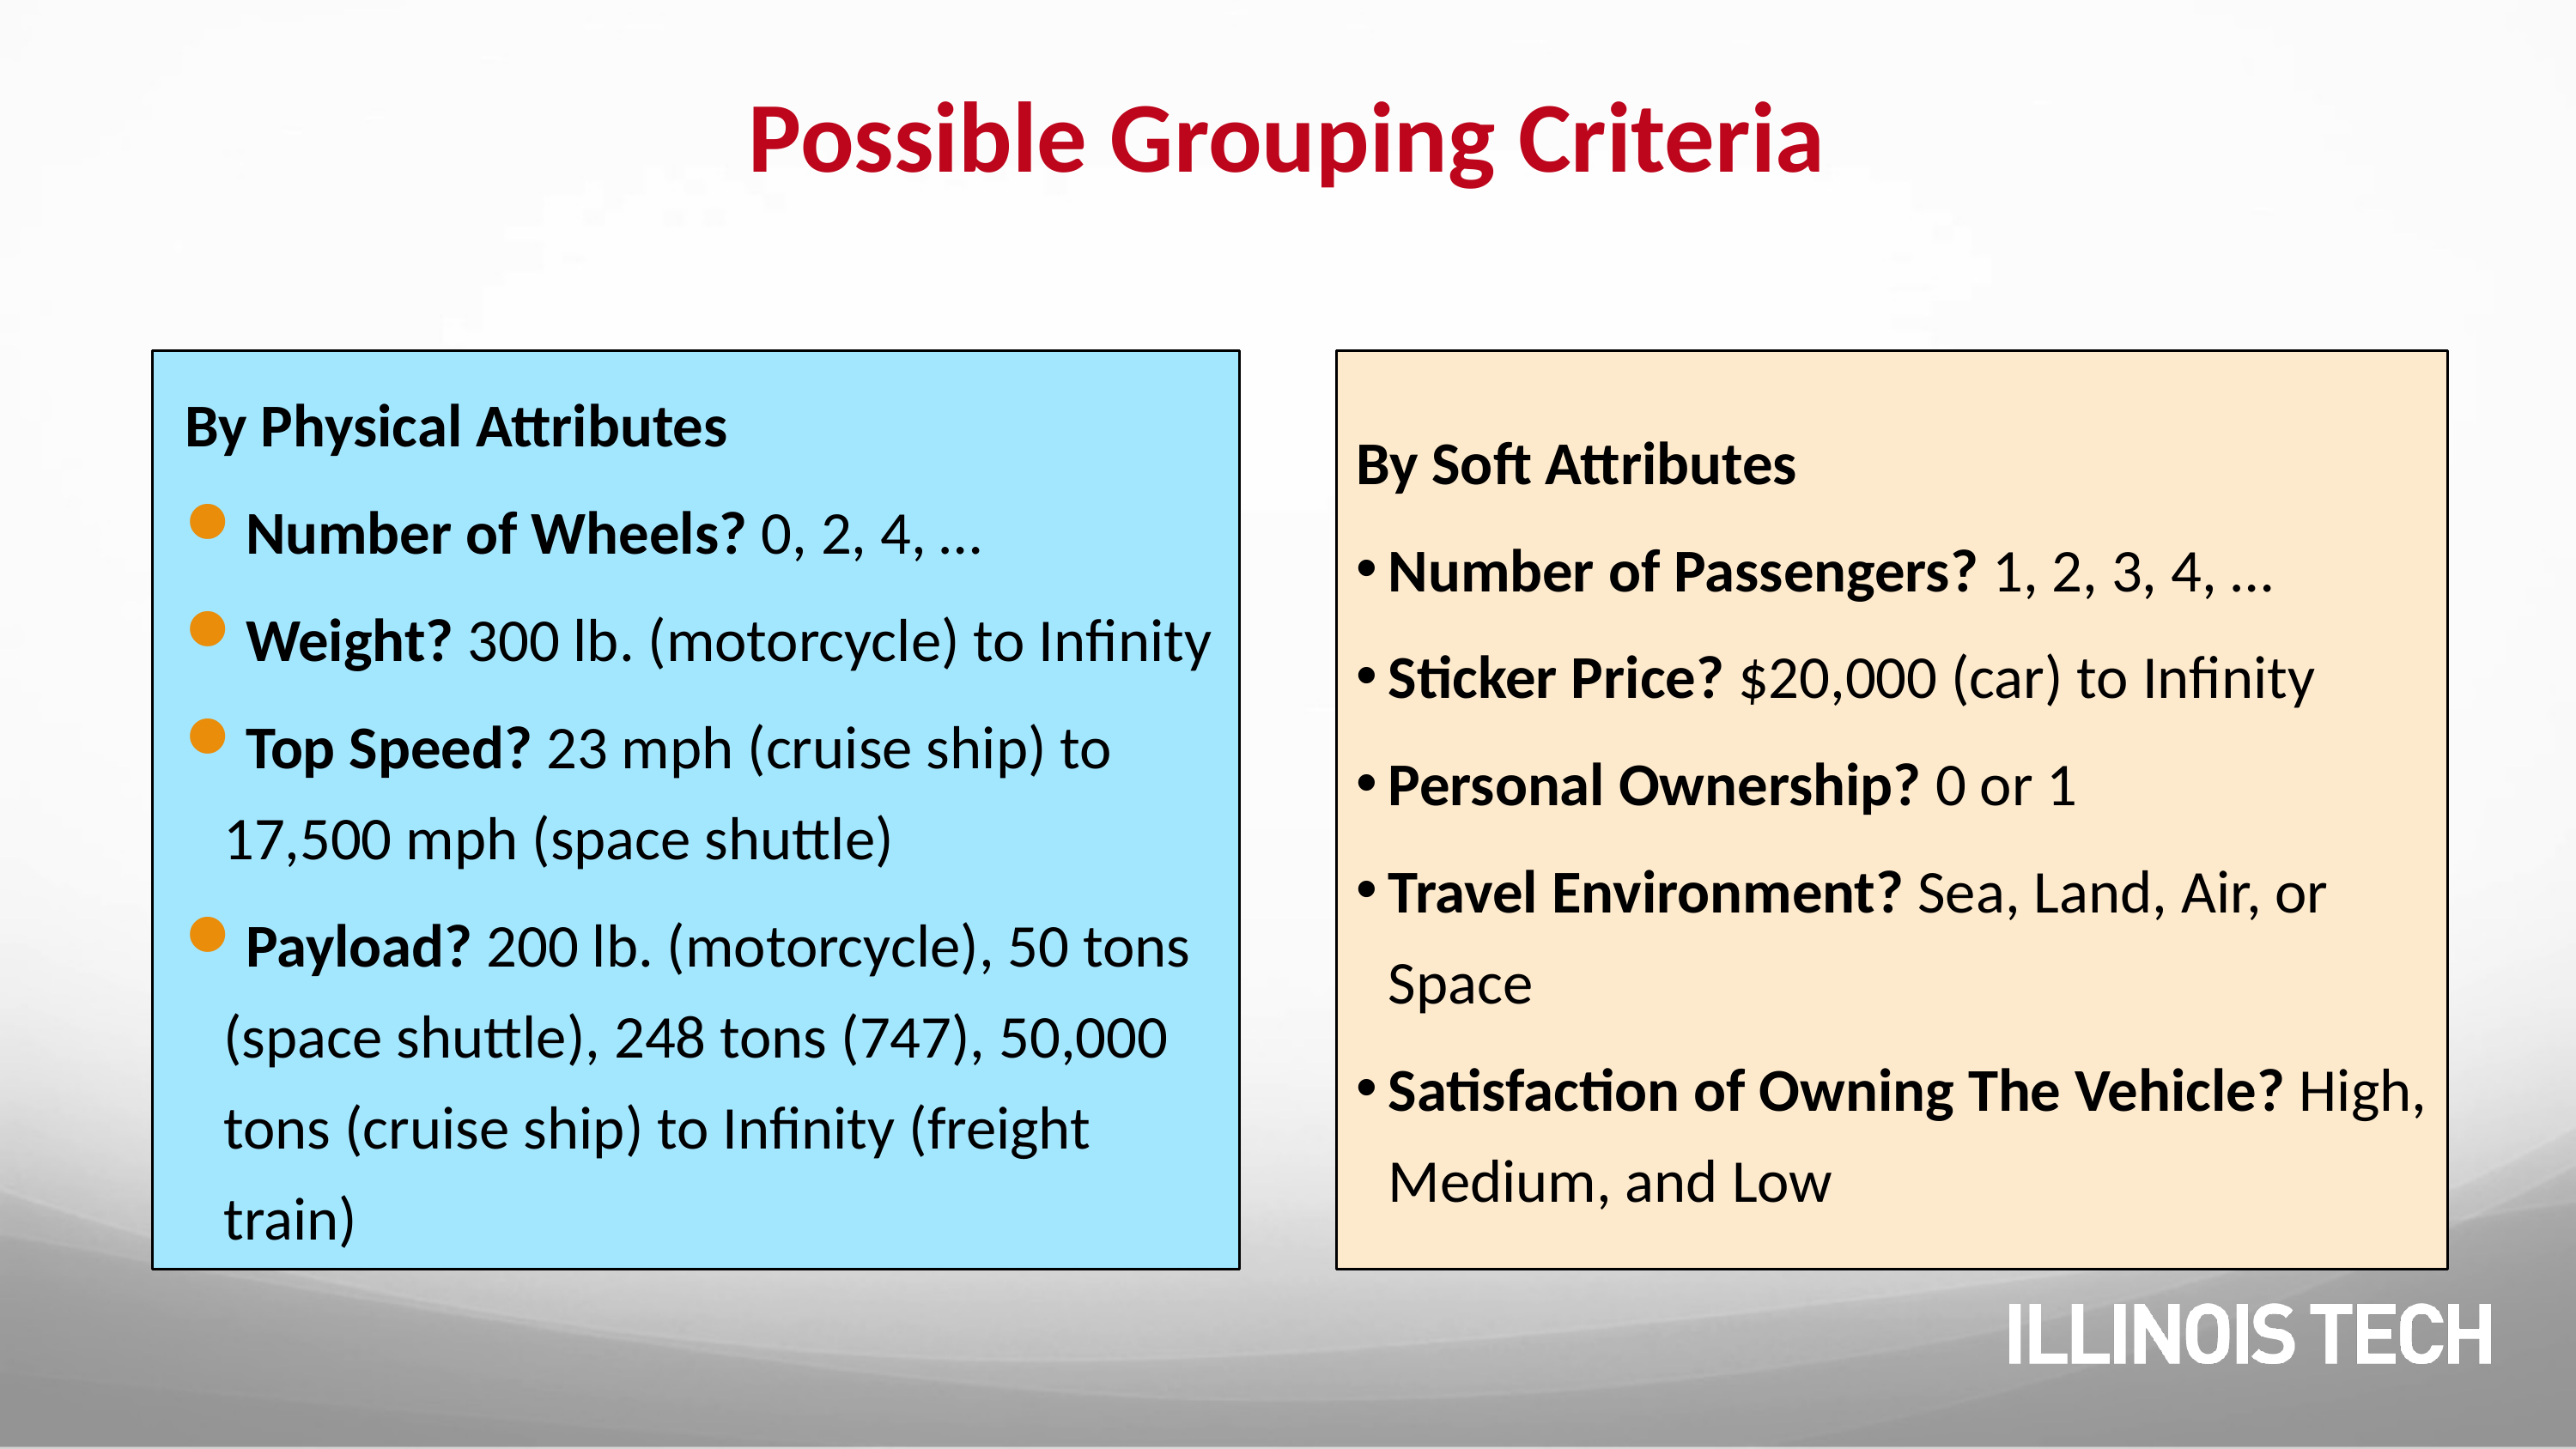

# Possible Grouping Criteria
By Physical Attributes
Number of Wheels? 0, 2, 4, …
Weight? 300 lb. (motorcycle) to Infinity
Top Speed? 23 mph (cruise ship) to 17,500 mph (space shuttle)
Payload? 200 lb. (motorcycle), 50 tons (space shuttle), 248 tons (747), 50,000 tons (cruise ship) to Infinity (freight train)
By Soft Attributes
Number of Passengers? 1, 2, 3, 4, …
Sticker Price? $20,000 (car) to Infinity
Personal Ownership? 0 or 1
Travel Environment? Sea, Land, Air, or Space
Satisfaction of Owning The Vehicle? High, Medium, and Low